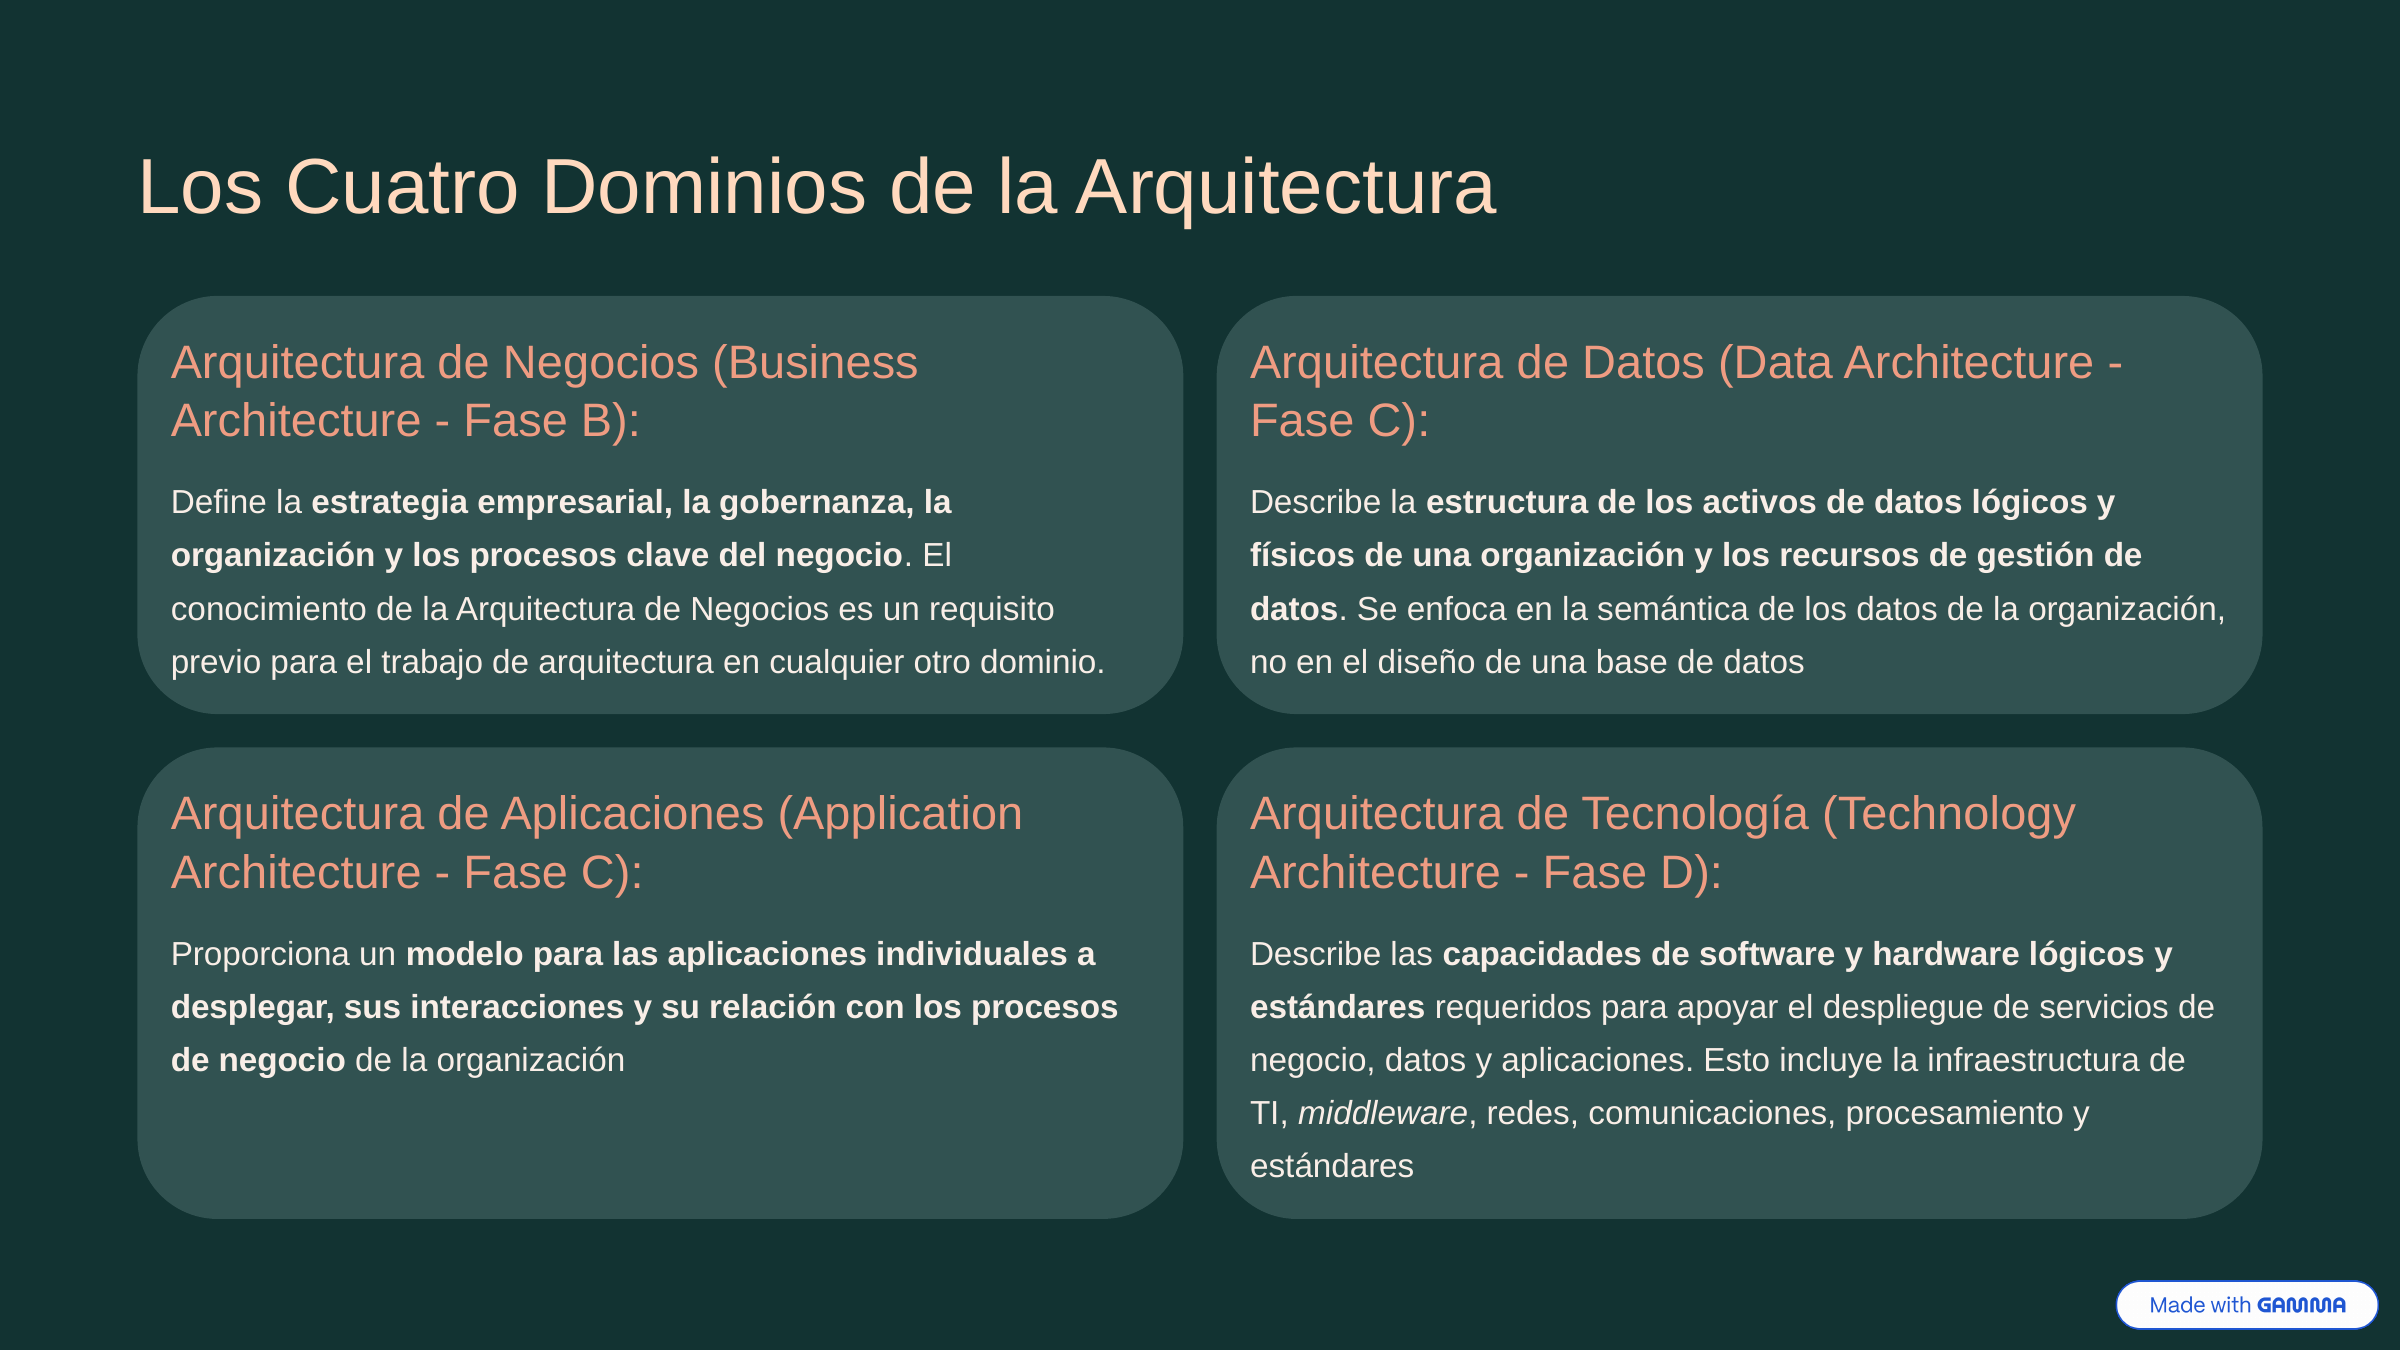

Los Cuatro Dominios de la Arquitectura

Arquitectura de Negocios (Business Architecture - Fase B):
Arquitectura de Datos (Data Architecture - Fase C):
Define la estrategia empresarial, la gobernanza, la organización y los procesos clave del negocio. El conocimiento de la Arquitectura de Negocios es un requisito previo para el trabajo de arquitectura en cualquier otro dominio.
Describe la estructura de los activos de datos lógicos y físicos de una organización y los recursos de gestión de datos. Se enfoca en la semántica de los datos de la organización, no en el diseño de una base de datos

Arquitectura de Aplicaciones (Application Architecture - Fase C):
Arquitectura de Tecnología (Technology Architecture - Fase D):
Proporciona un modelo para las aplicaciones individuales a desplegar, sus interacciones y su relación con los procesos de negocio de la organización
Describe las capacidades de software y hardware lógicos y estándares requeridos para apoyar el despliegue de servicios de negocio, datos y aplicaciones. Esto incluye la infraestructura de TI, middleware, redes, comunicaciones, procesamiento y estándares